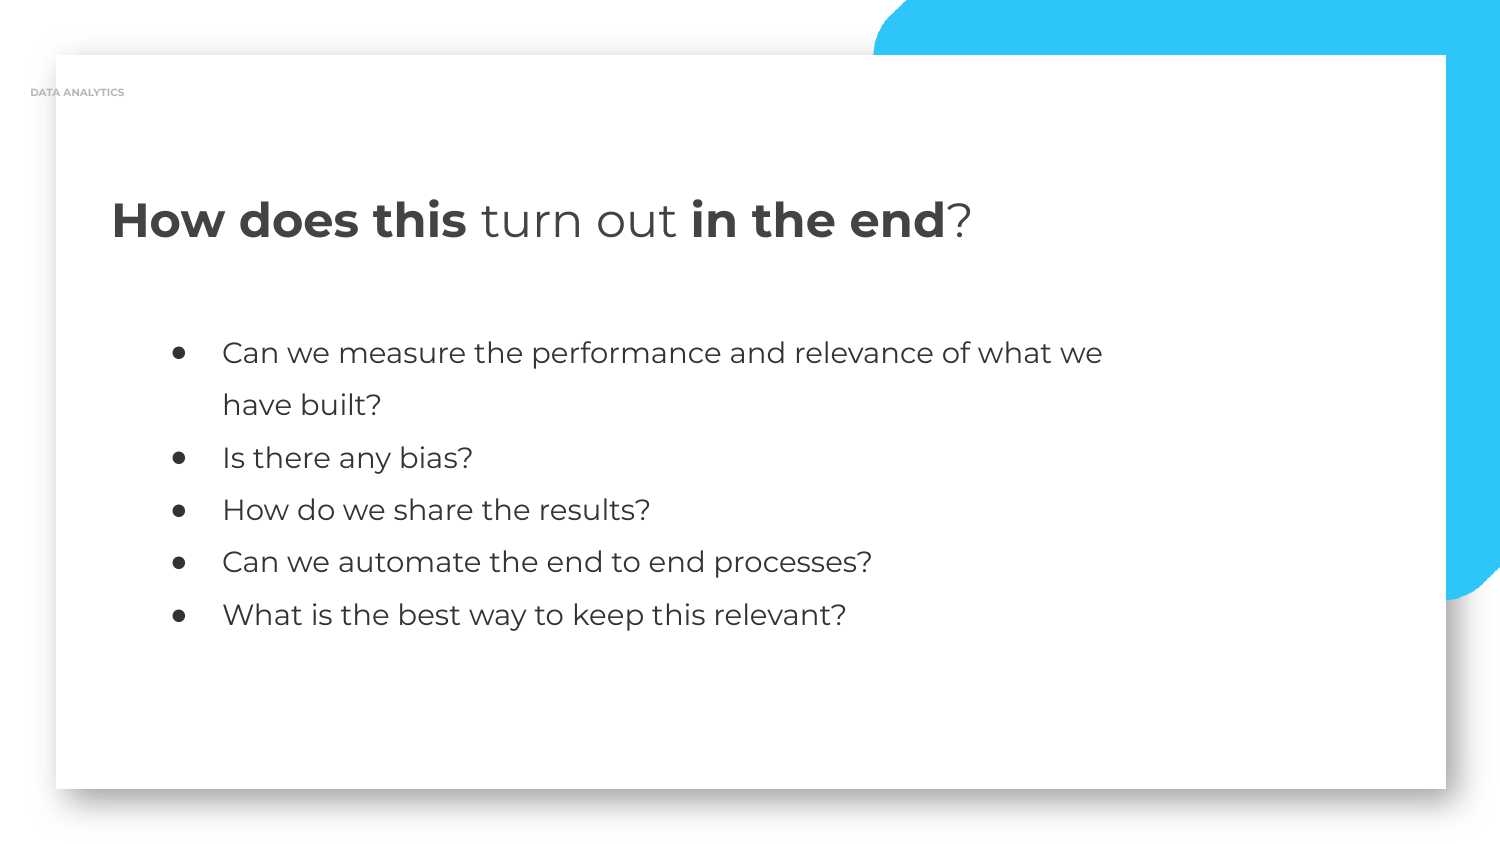

DATA ANALYTICS
How does this turn out in the end?
Can we measure the performance and relevance of what we have built?
Is there any bias?
How do we share the results?
Can we automate the end to end processes?
What is the best way to keep this relevant?